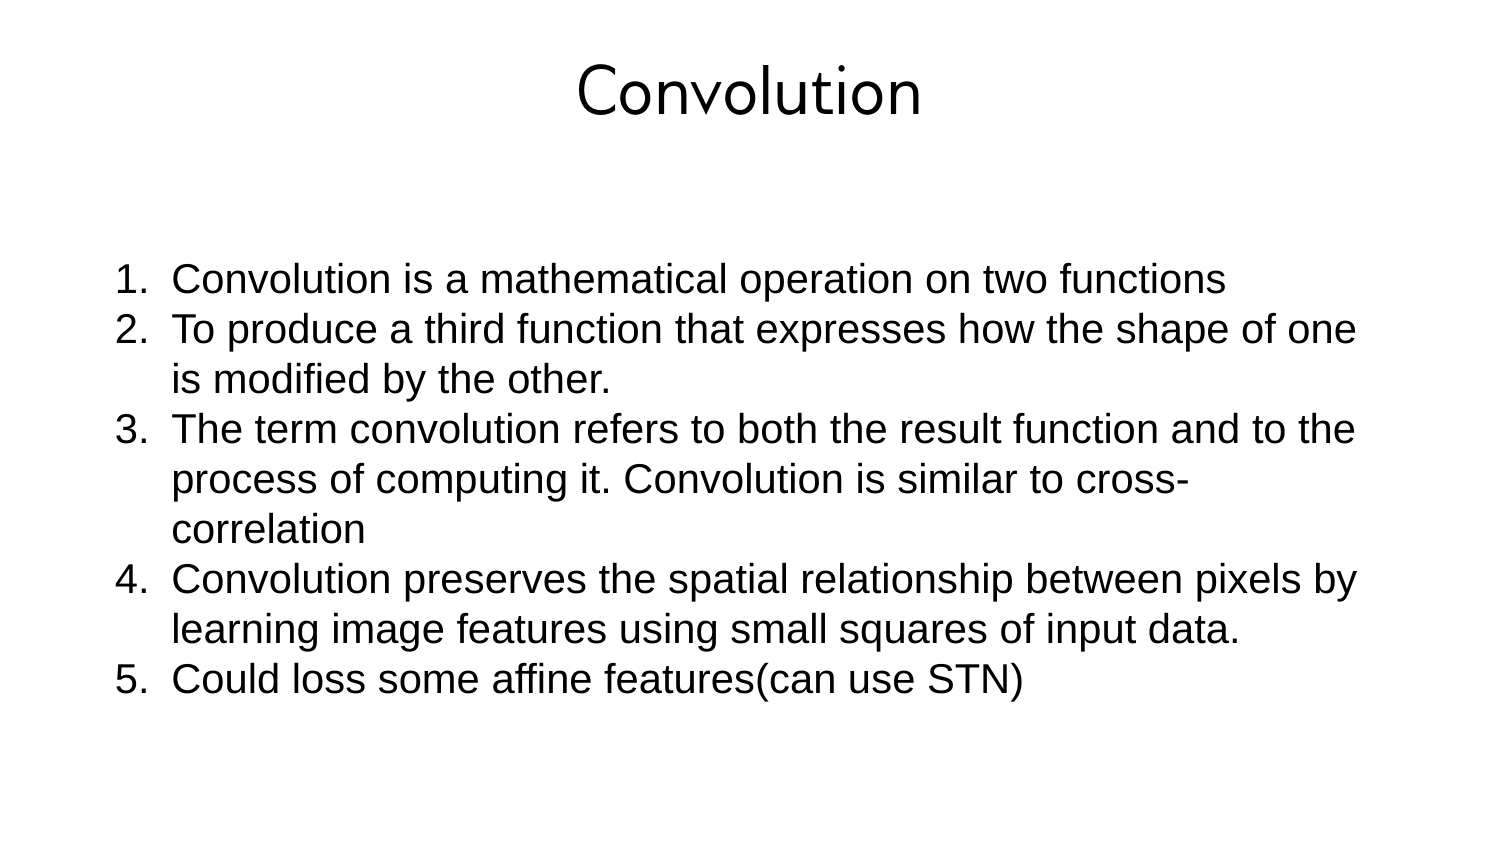

# Convolution
Convolution is a mathematical operation on two functions
To produce a third function that expresses how the shape of one is modified by the other.
The term convolution refers to both the result function and to the process of computing it. Convolution is similar to cross-correlation
Convolution preserves the spatial relationship between pixels by learning image features using small squares of input data.
Could loss some affine features(can use STN)